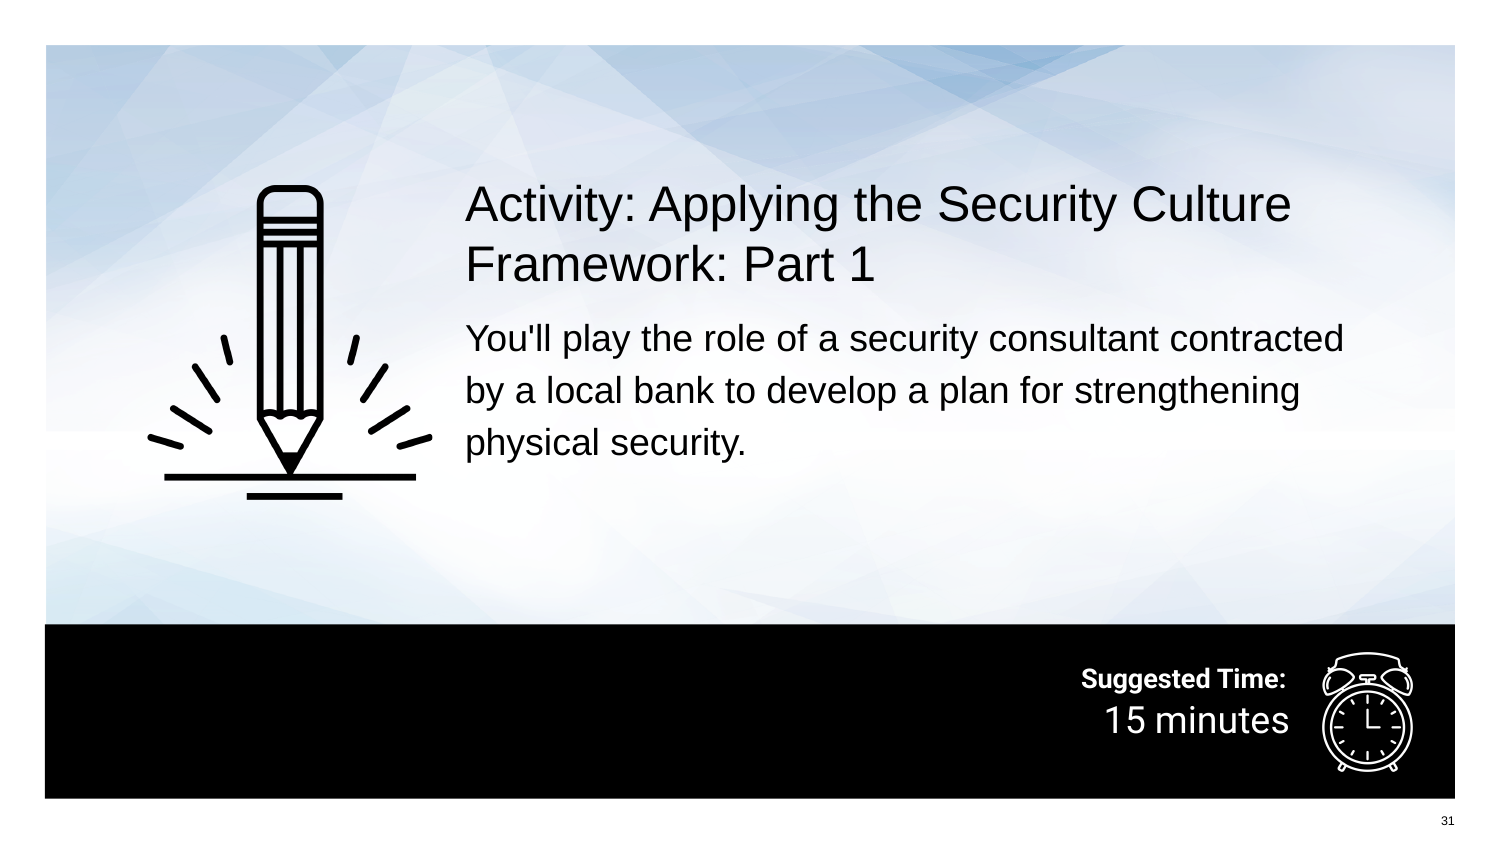

Activity: Applying the Security Culture Framework: Part 1
You'll play the role of a security consultant contracted by a local bank to develop a plan for strengthening physical security.

# 15 minutes
31